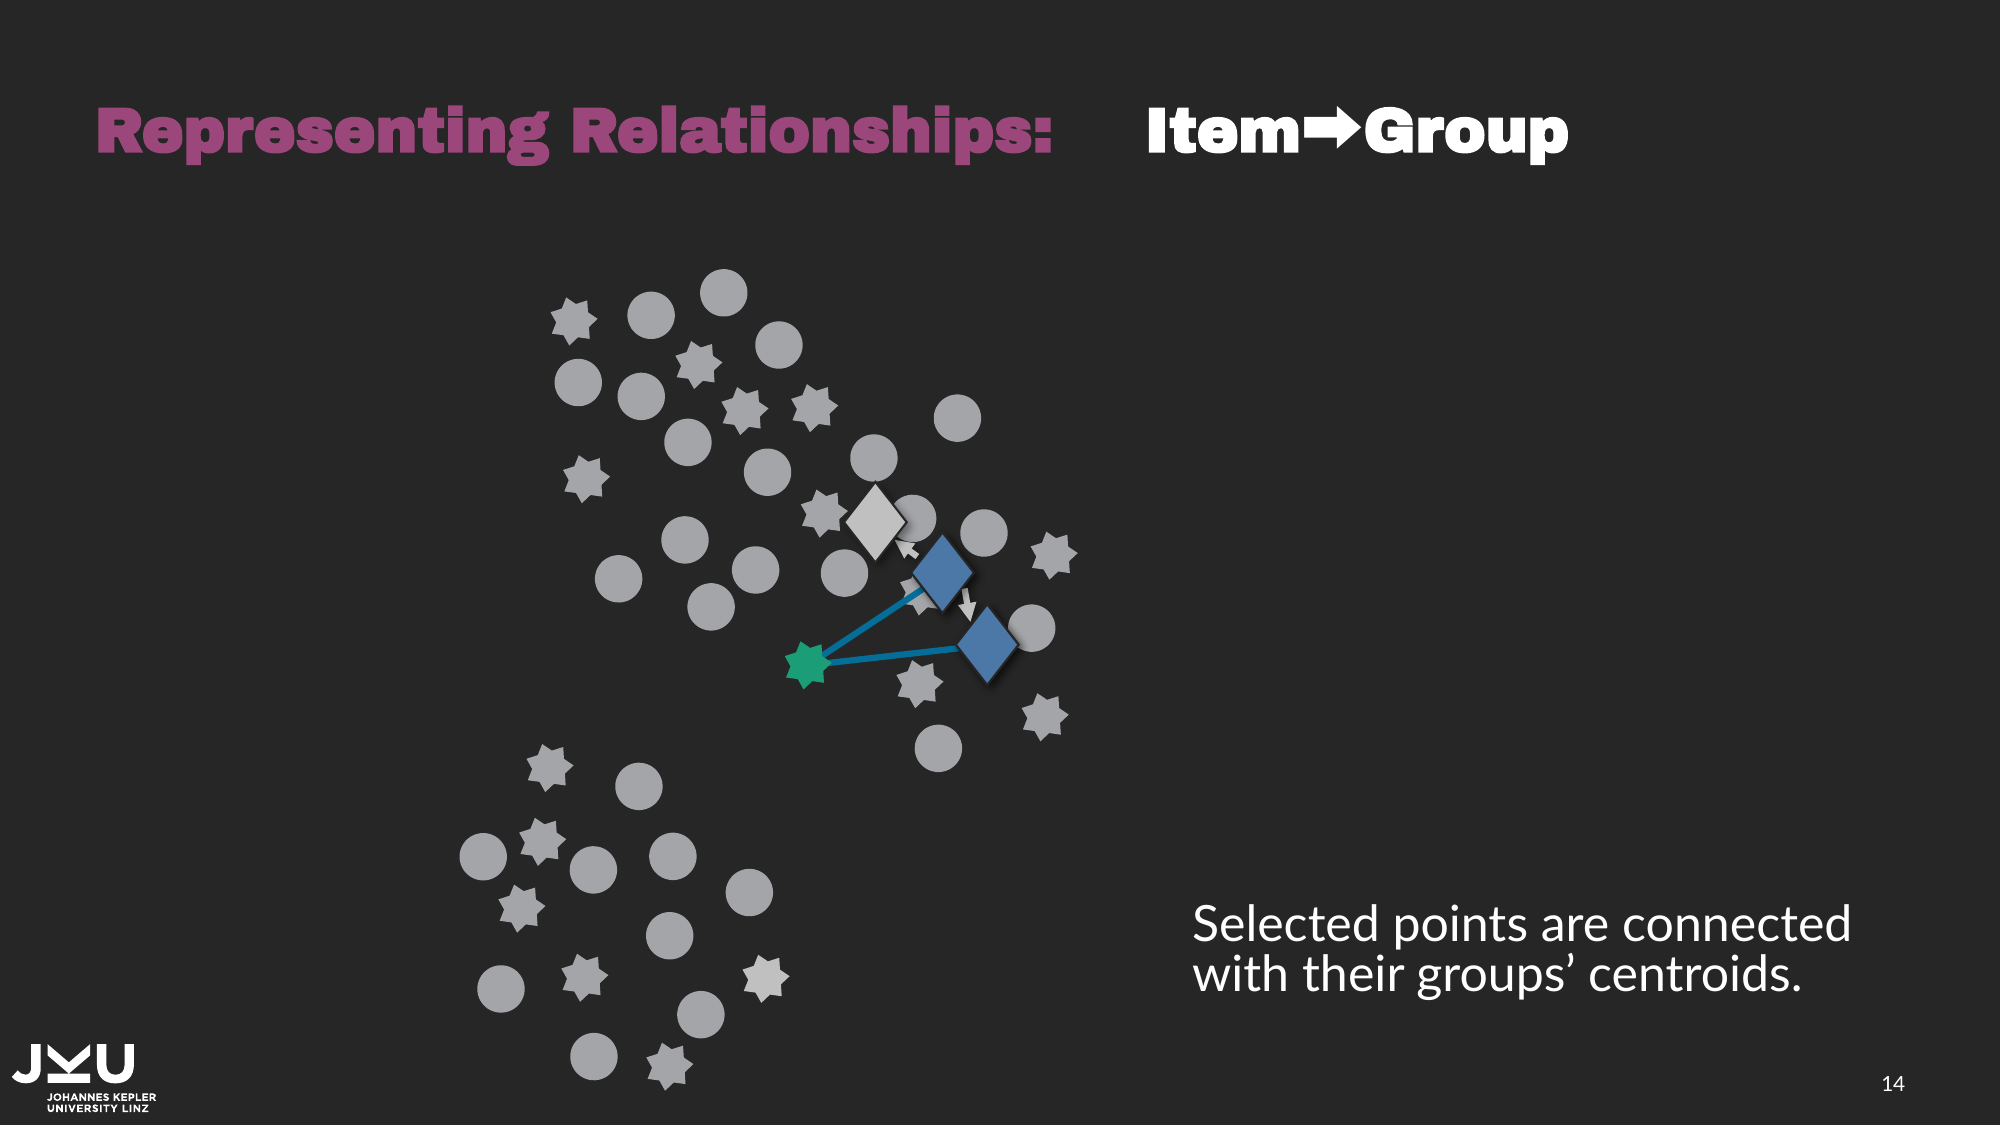

# Representing Relationships:	Item⮕Group

Selected points are connected with their groups’ centroids.

14